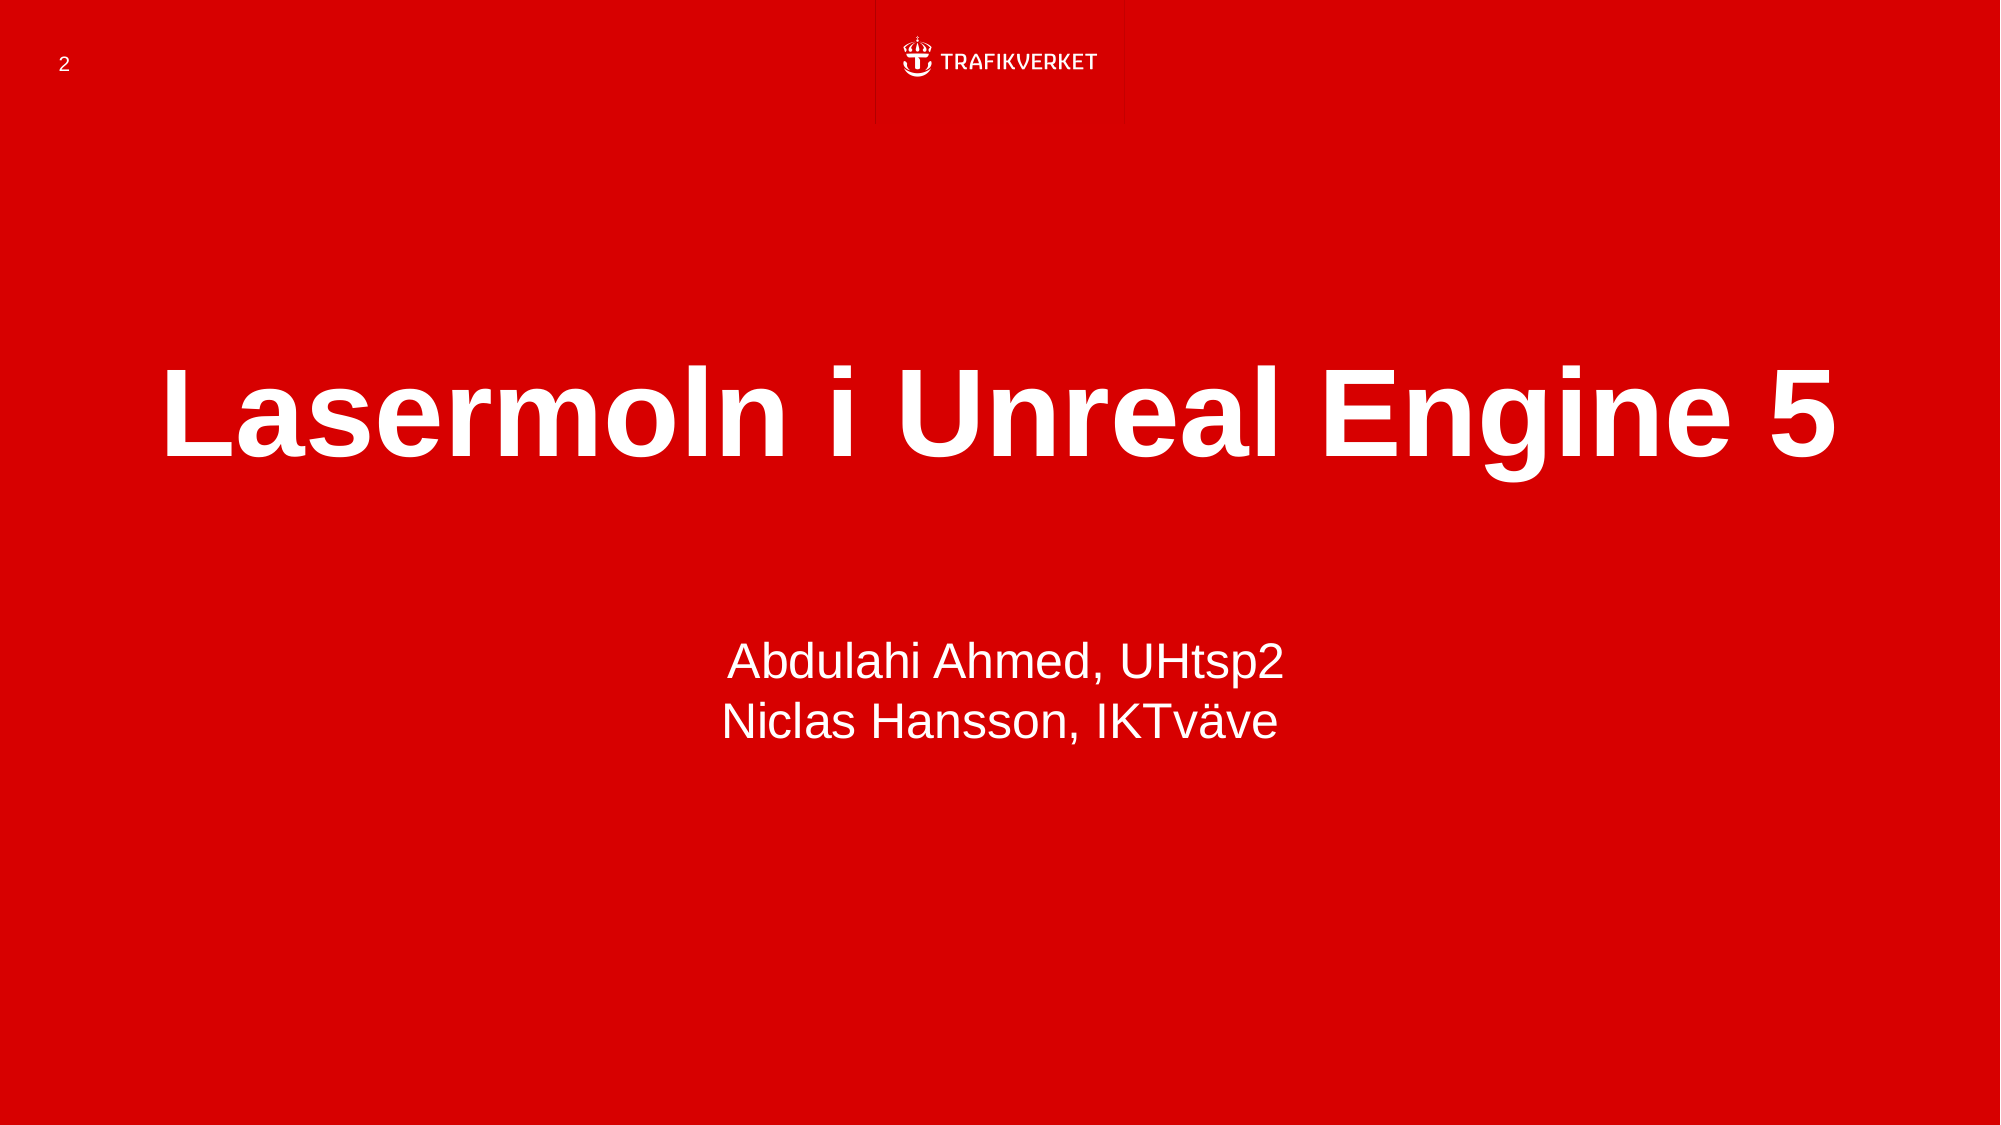

2

# Lasermoln i Unreal Engine 5
 Abdulahi Ahmed, UHtsp2
 Niclas Hansson, IKTväve